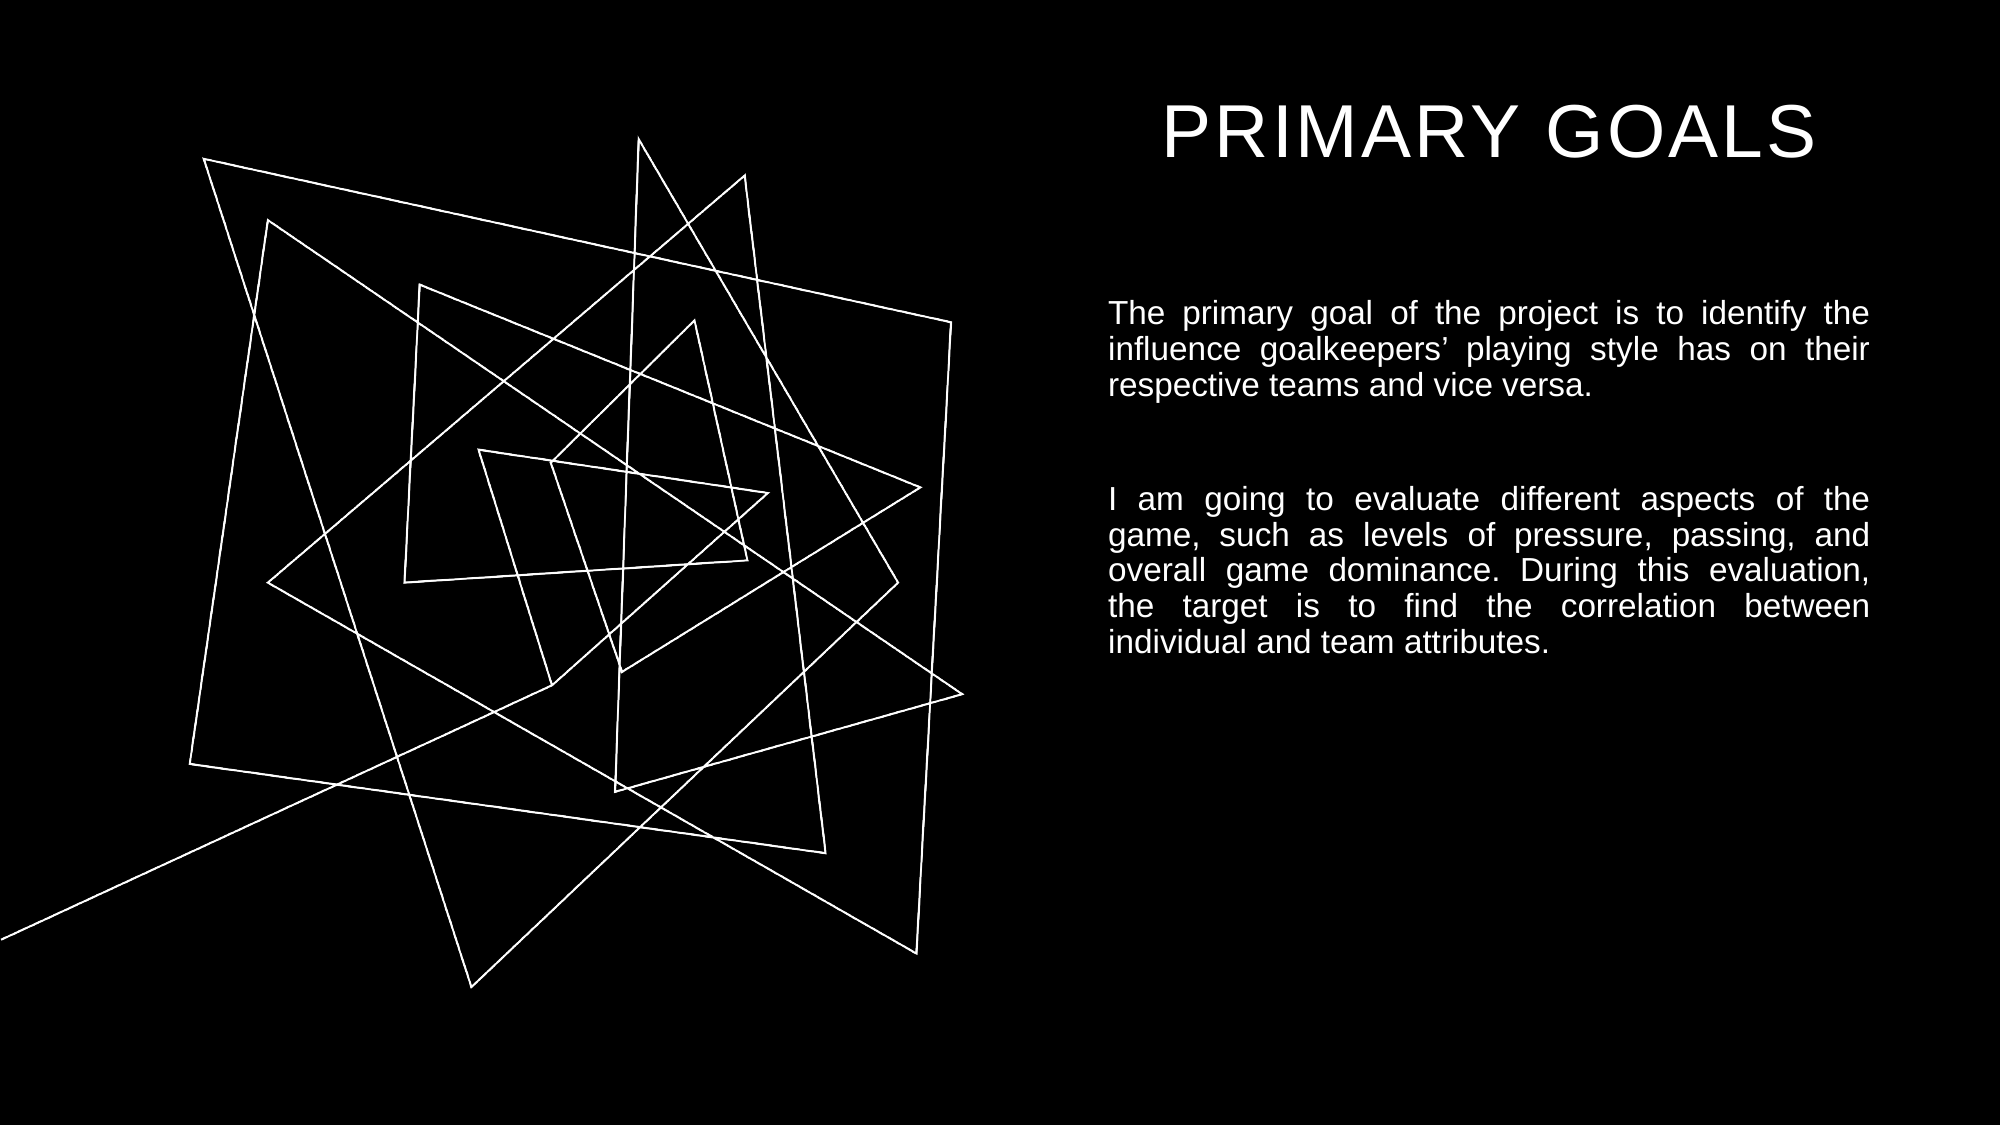

# PRIMARY GOALS
The primary goal of the project is to identify the influence goalkeepers’ playing style has on their respective teams and vice versa.

I am going to evaluate different aspects of the game, such as levels of pressure, passing, and overall game dominance. During this evaluation, the target is to find the correlation between individual and team attributes.